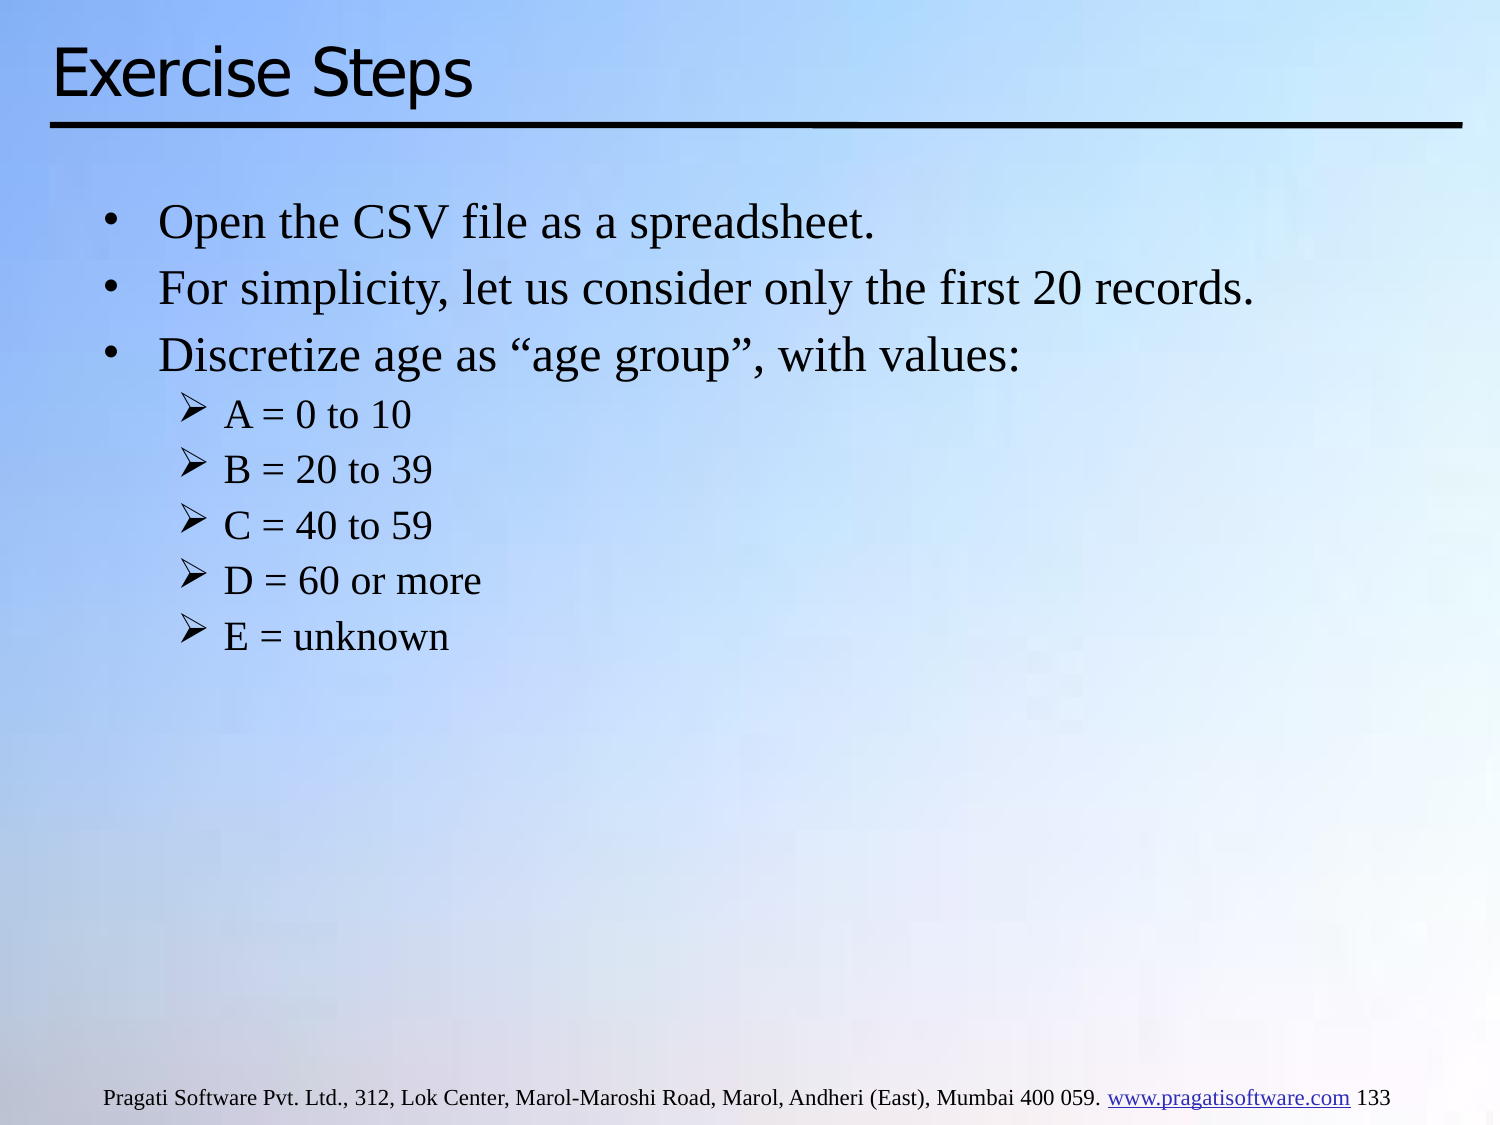

# Exercise Steps
Open the CSV file as a spreadsheet.
For simplicity, let us consider only the first 20 records.
Discretize age as “age group”, with values:
A = 0 to 10
B = 20 to 39
C = 40 to 59
D = 60 or more
E = unknown